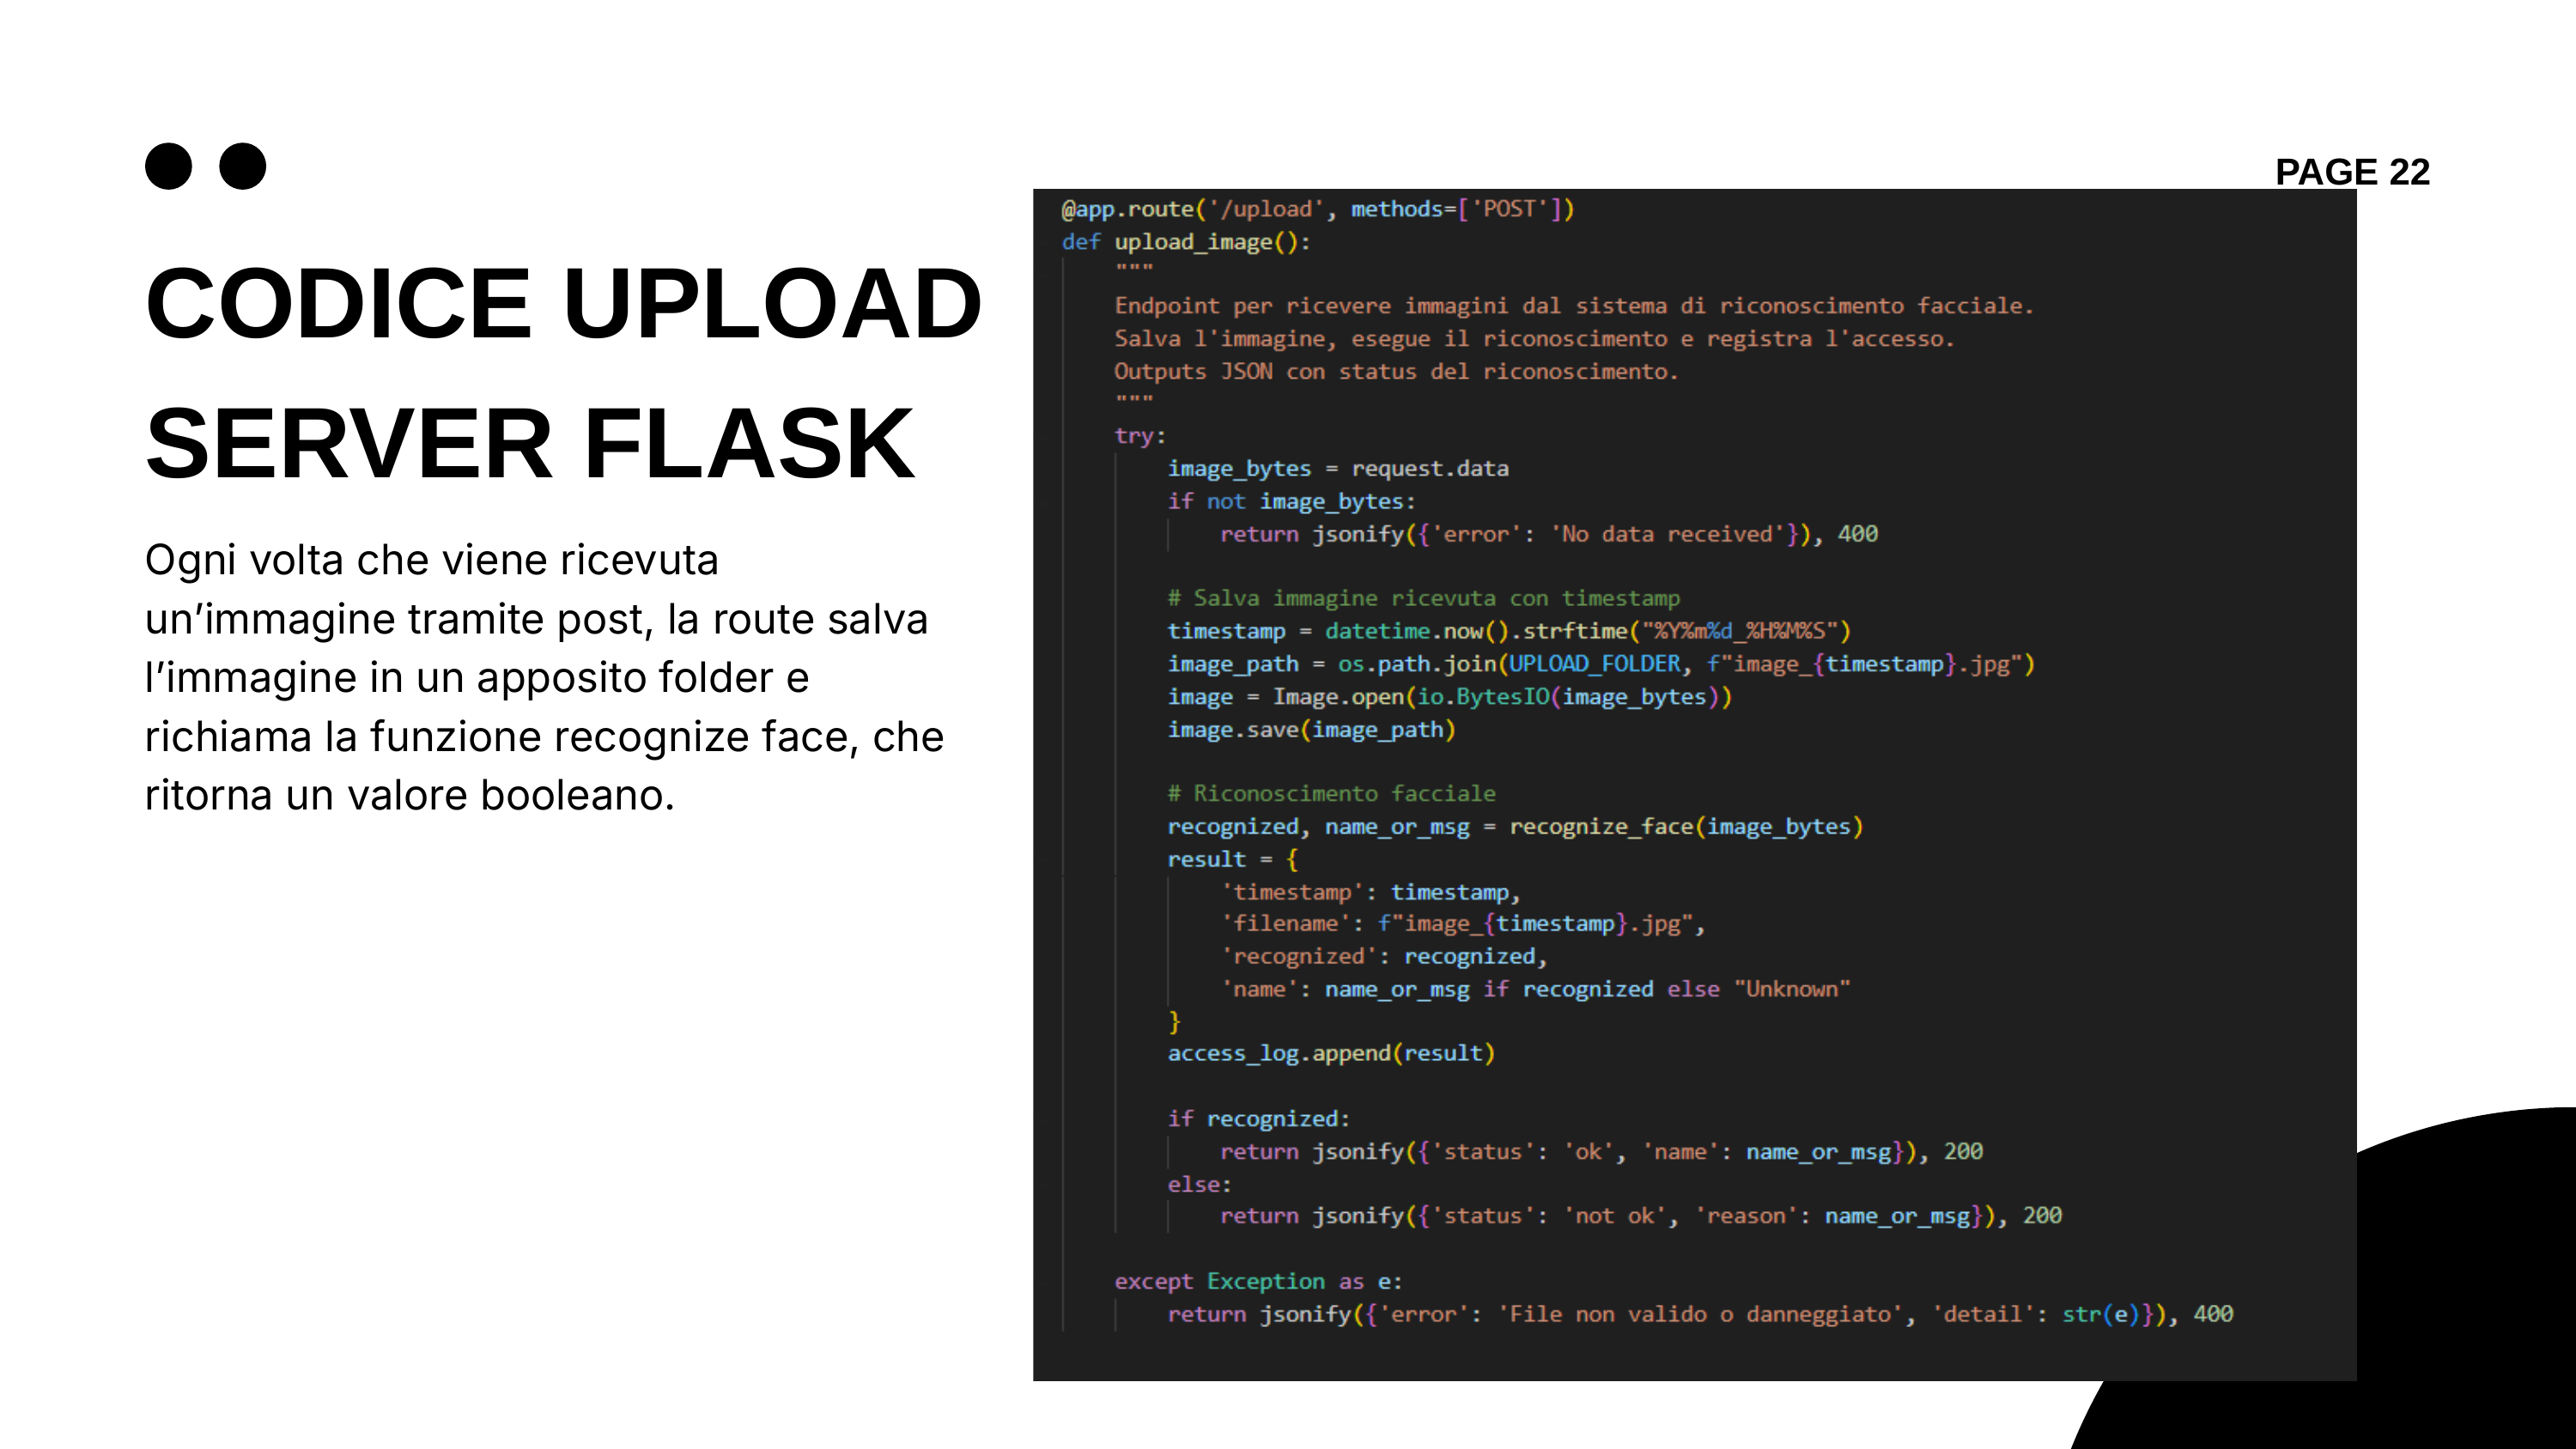

PAGE 22

CODICE UPLOAD SERVER FLASK

Ogni volta che viene ricevuta un’immagine tramite post, la route salva l’immagine in un apposito folder e richiama la funzione recognize face, che ritorna un valore booleano.